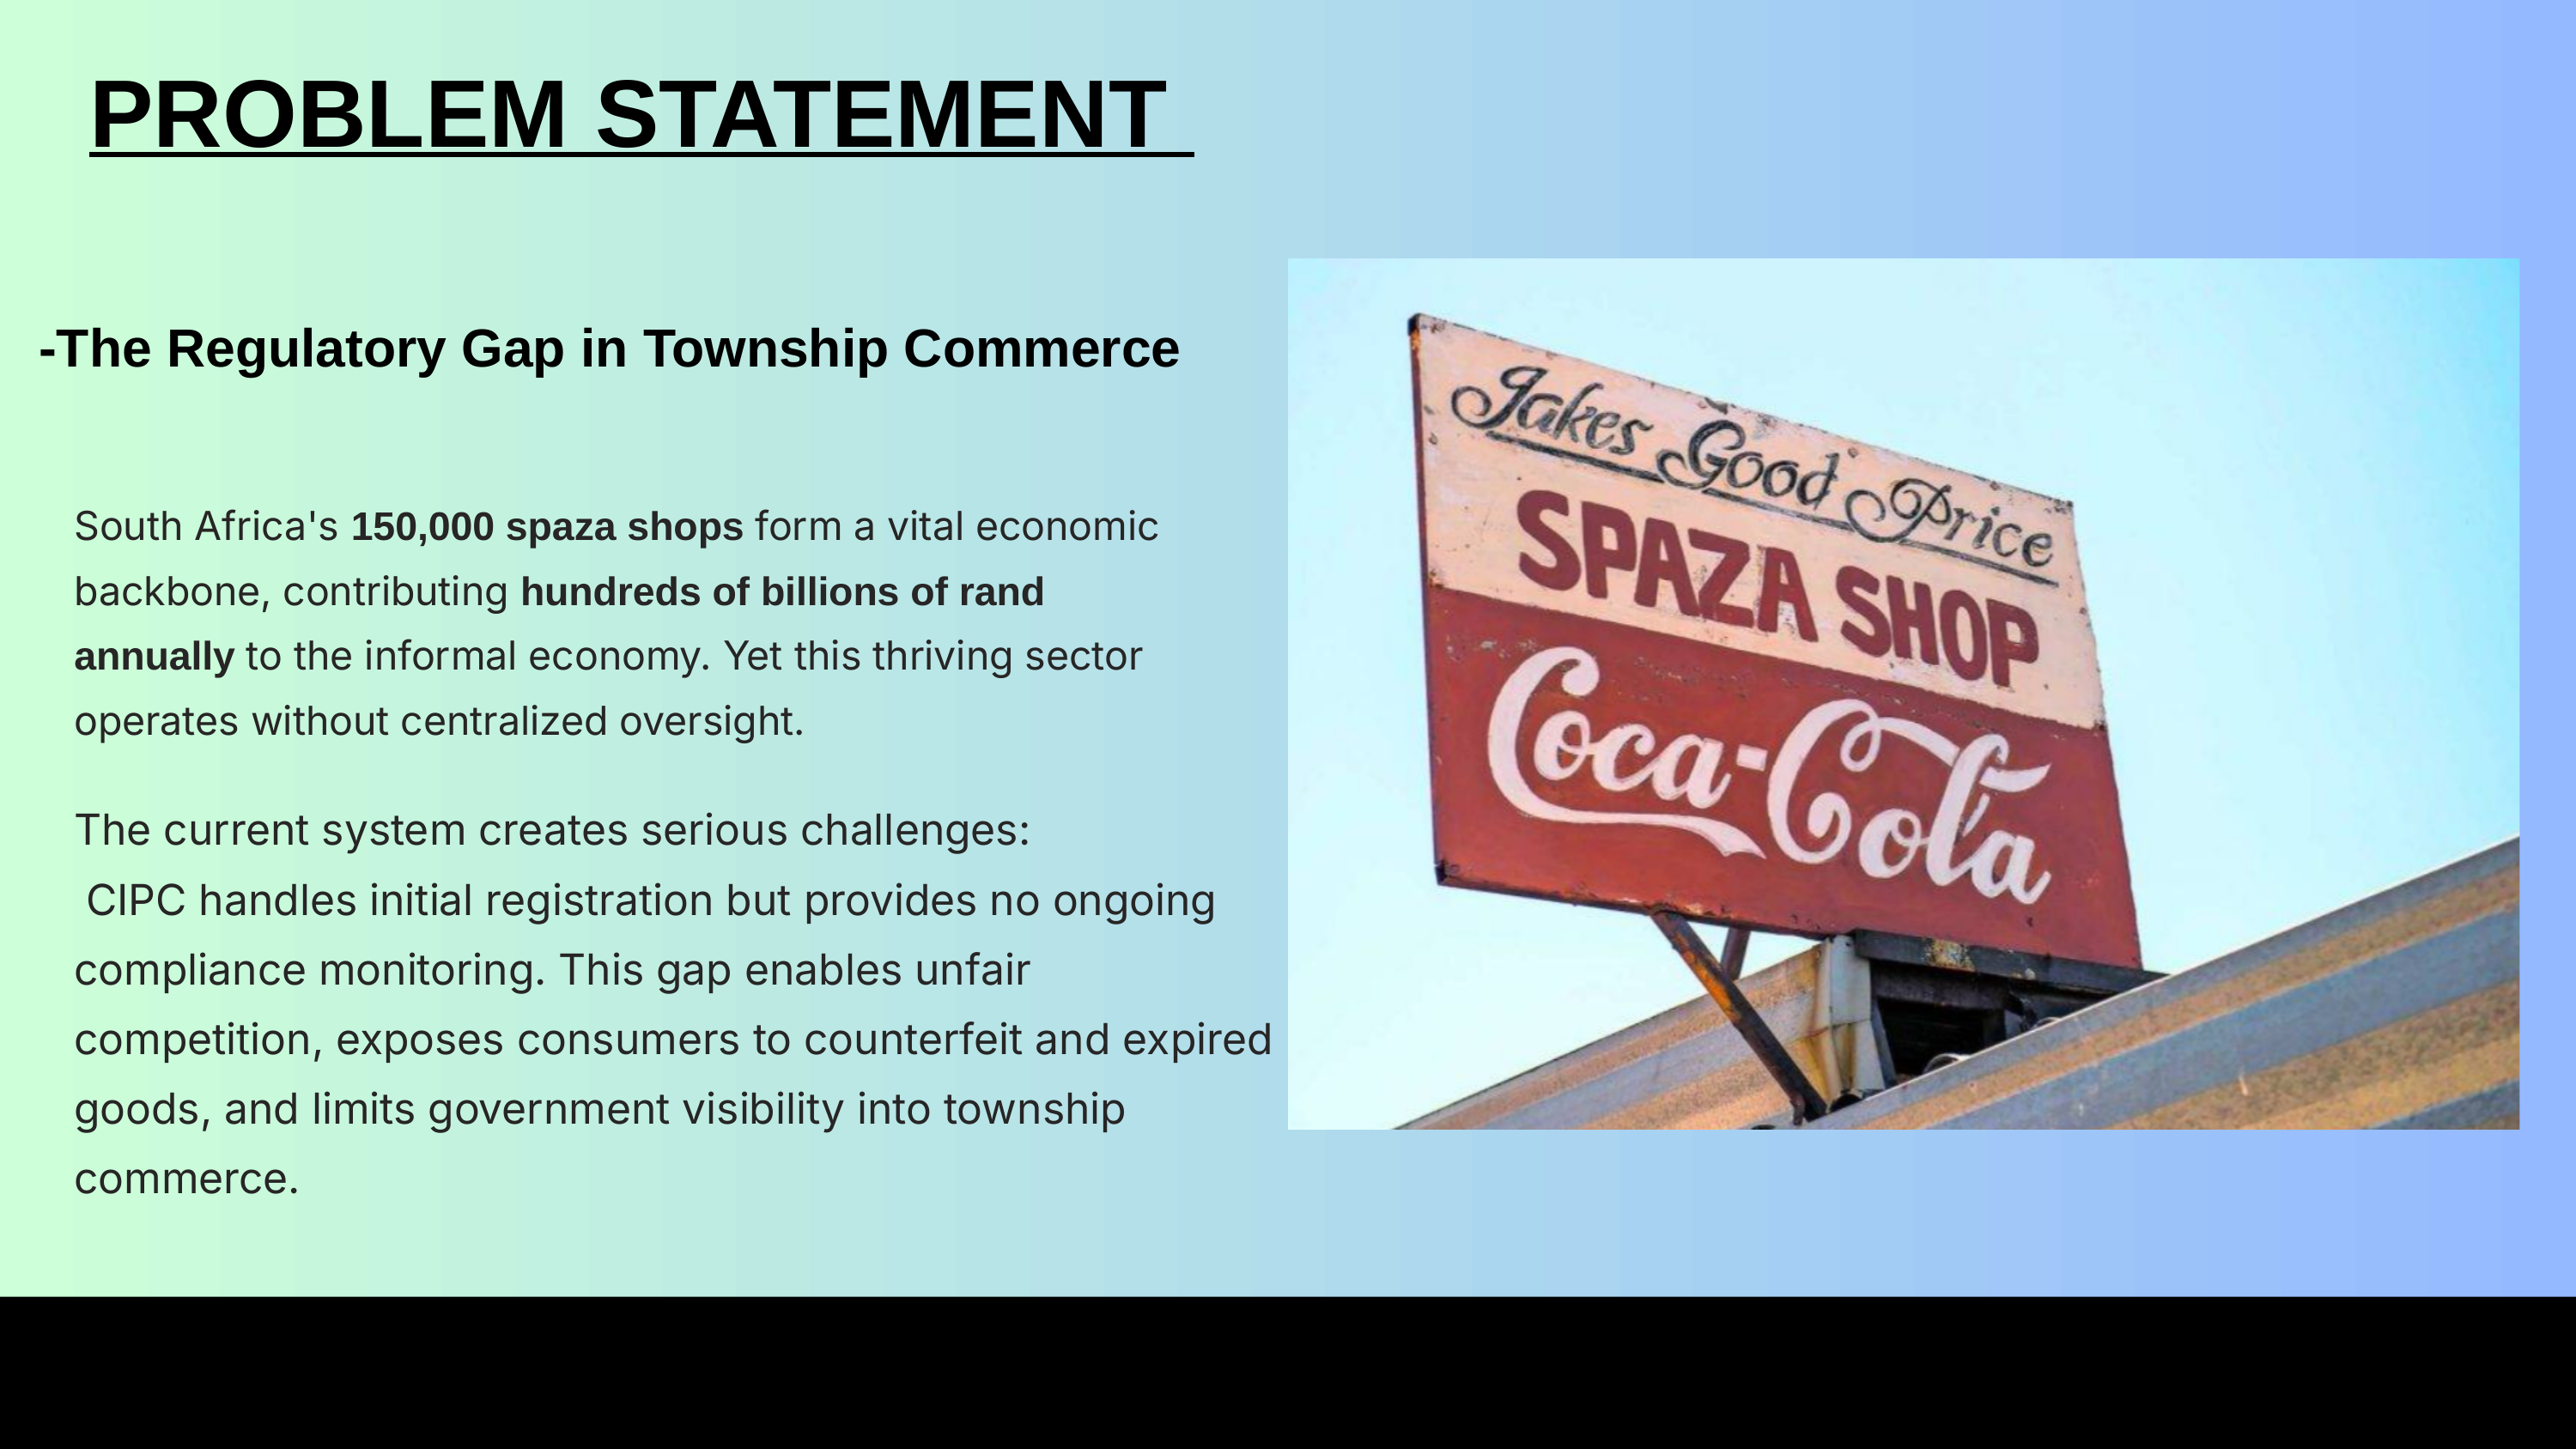

PROBLEM STATEMENT

-The Regulatory Gap in Township Commerce
South Africa's 150,000 spaza shops form a vital economic backbone, contributing hundreds of billions of rand annually to the informal economy. Yet this thriving sector operates without centralized oversight.
The current system creates serious challenges:
 CIPC handles initial registration but provides no ongoing compliance monitoring. This gap enables unfair competition, exposes consumers to counterfeit and expired goods, and limits government visibility into township commerce.

Registration Without Monitoring
Unfair Competition
Consumer Risk
CIPC registers businesses but tracks no compliance
No transparency between native and non-native owners
Counterfeit and expired goods threaten safety